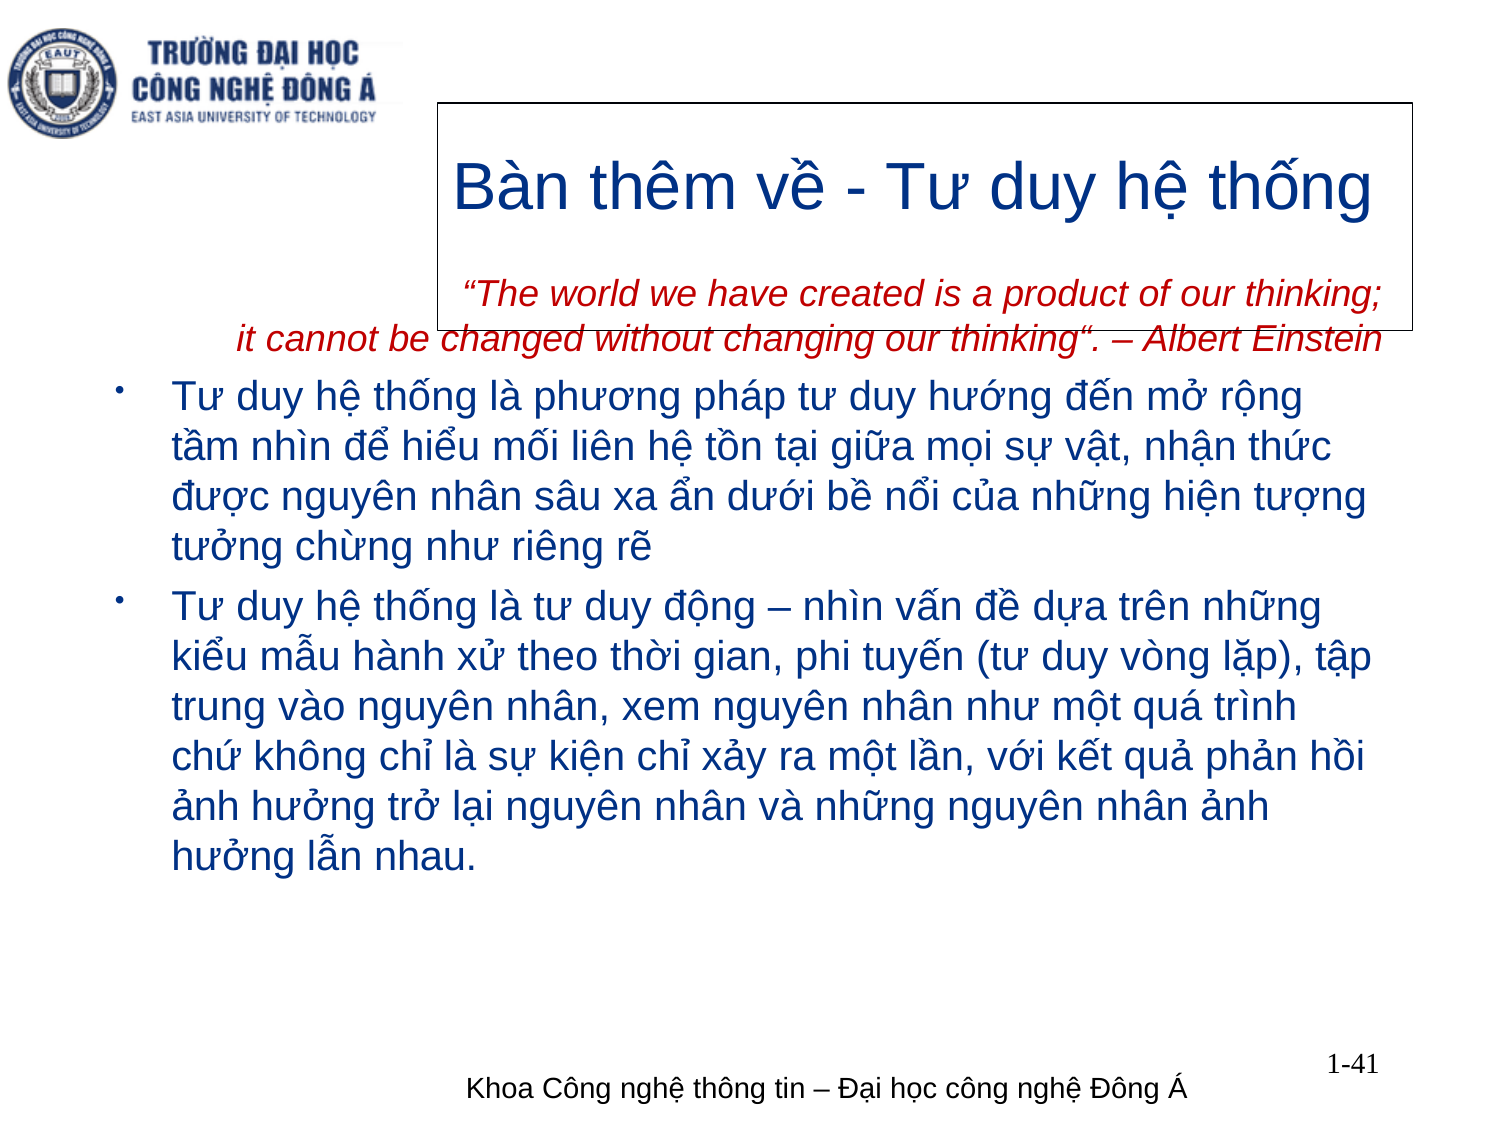

# Bàn thêm về - Tư duy hệ thống
“The world we have created is a product of our thinking; it cannot be changed without changing our thinking“. – Albert Einstein
Tư duy hệ thống là phương pháp tư duy hướng đến mở rộng tầm nhìn để hiểu mối liên hệ tồn tại giữa mọi sự vật, nhận thức được nguyên nhân sâu xa ẩn dưới bề nổi của những hiện tượng tưởng chừng như riêng rẽ
Tư duy hệ thống là tư duy động – nhìn vấn đề dựa trên những kiểu mẫu hành xử theo thời gian, phi tuyến (tư duy vòng lặp), tập trung vào nguyên nhân, xem nguyên nhân như một quá trình chứ không chỉ là sự kiện chỉ xảy ra một lần, với kết quả phản hồi ảnh hưởng trở lại nguyên nhân và những nguyên nhân ảnh hưởng lẫn nhau.
1-41